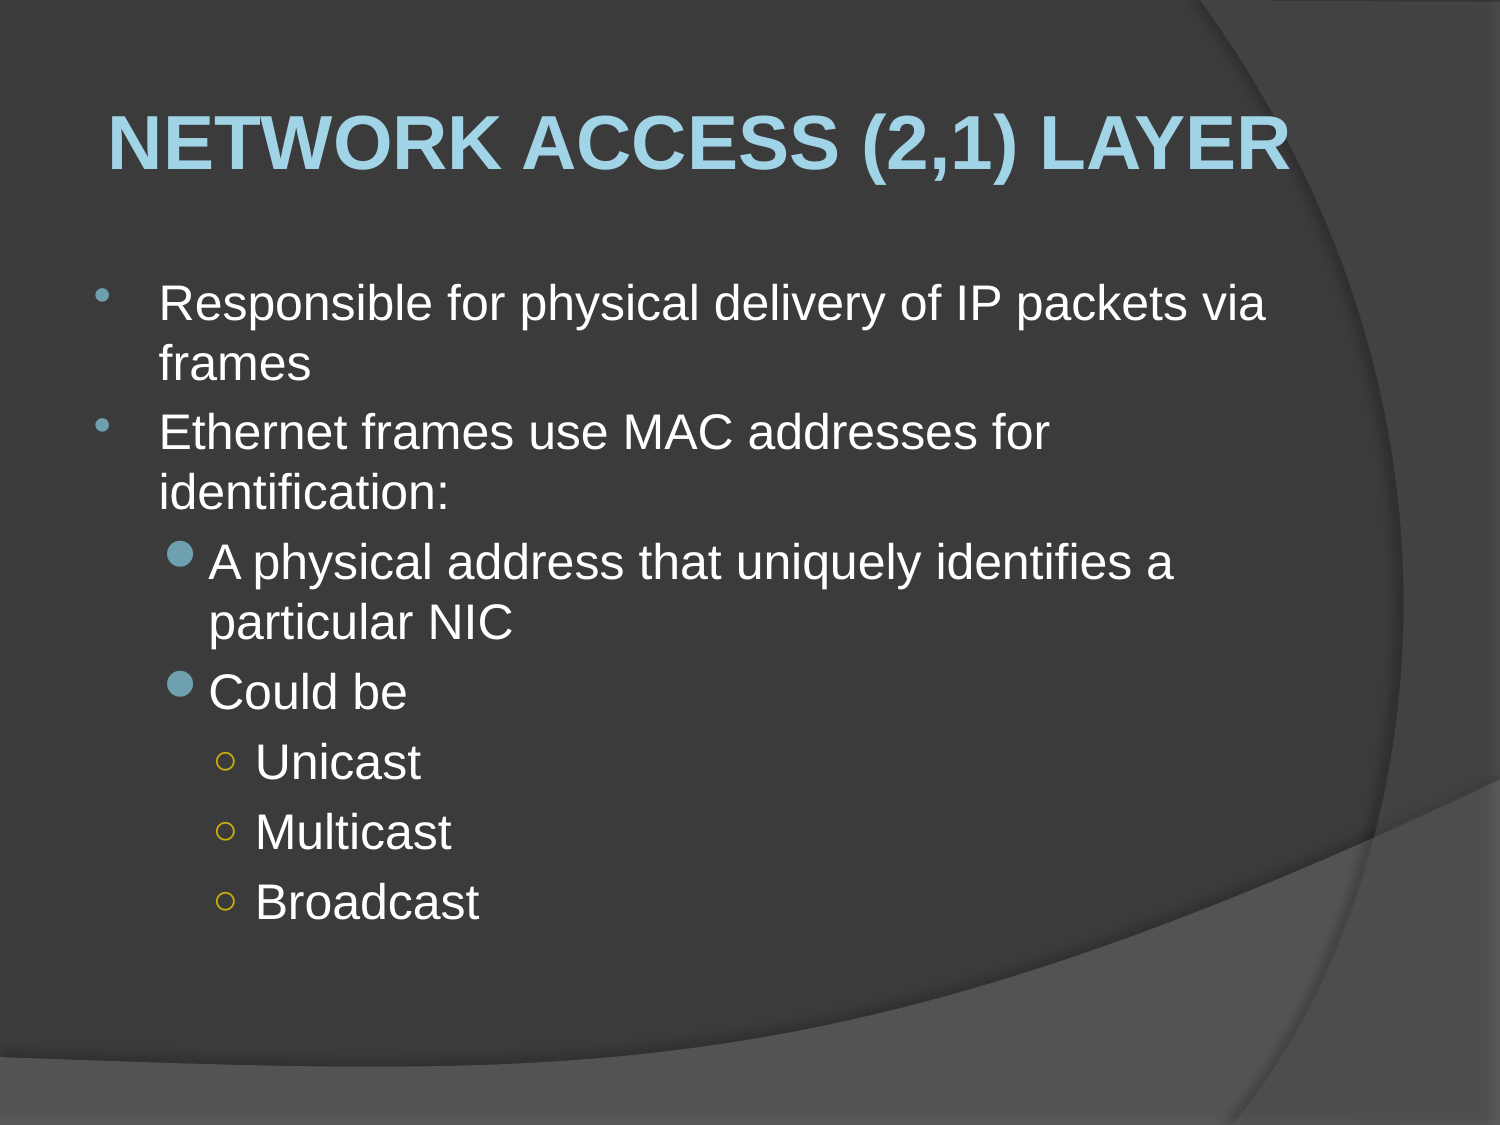

# Network Access (2,1) Layer
Responsible for physical delivery of IP packets via frames
Ethernet frames use MAC addresses for identification:
A physical address that uniquely identifies a particular NIC
Could be
Unicast
Multicast
Broadcast